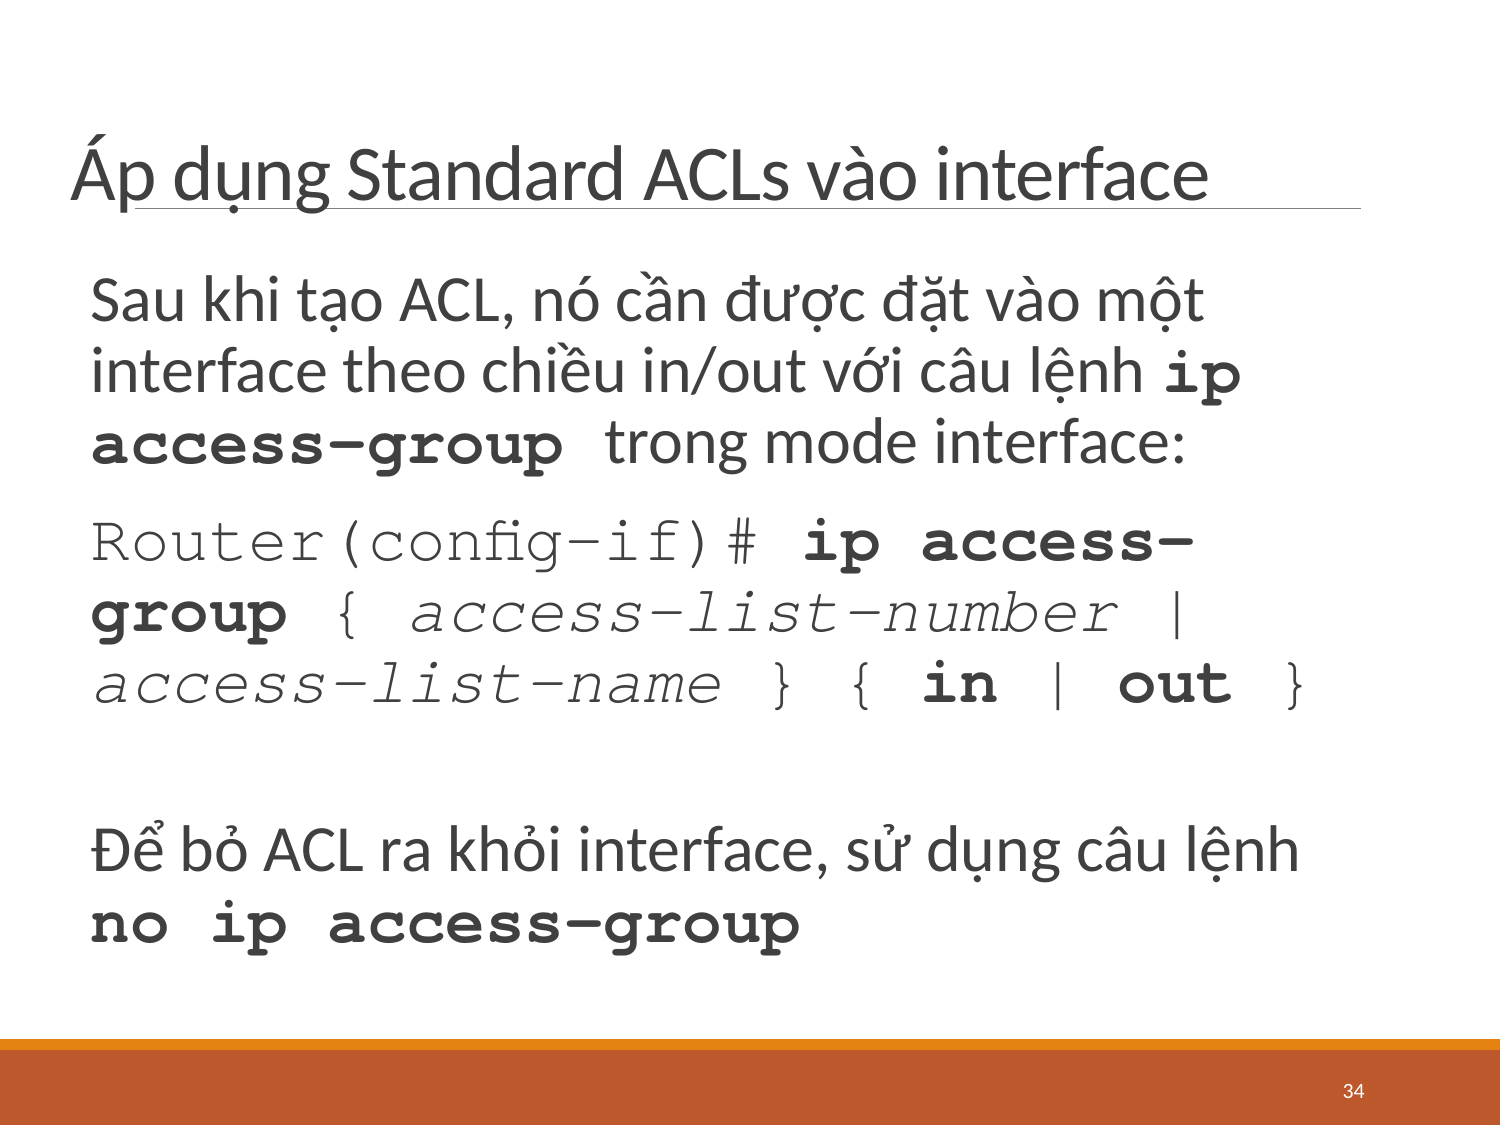

# Áp dụng Standard ACLs vào interface
Sau khi tạo ACL, nó cần được đặt vào một interface theo chiều in/out với câu lệnh ip access-group trong mode interface:
Router(config-if)# ip access-group { access-list-number | access-list-name } { in | out }
Để bỏ ACL ra khỏi interface, sử dụng câu lệnh no ip access-group
34